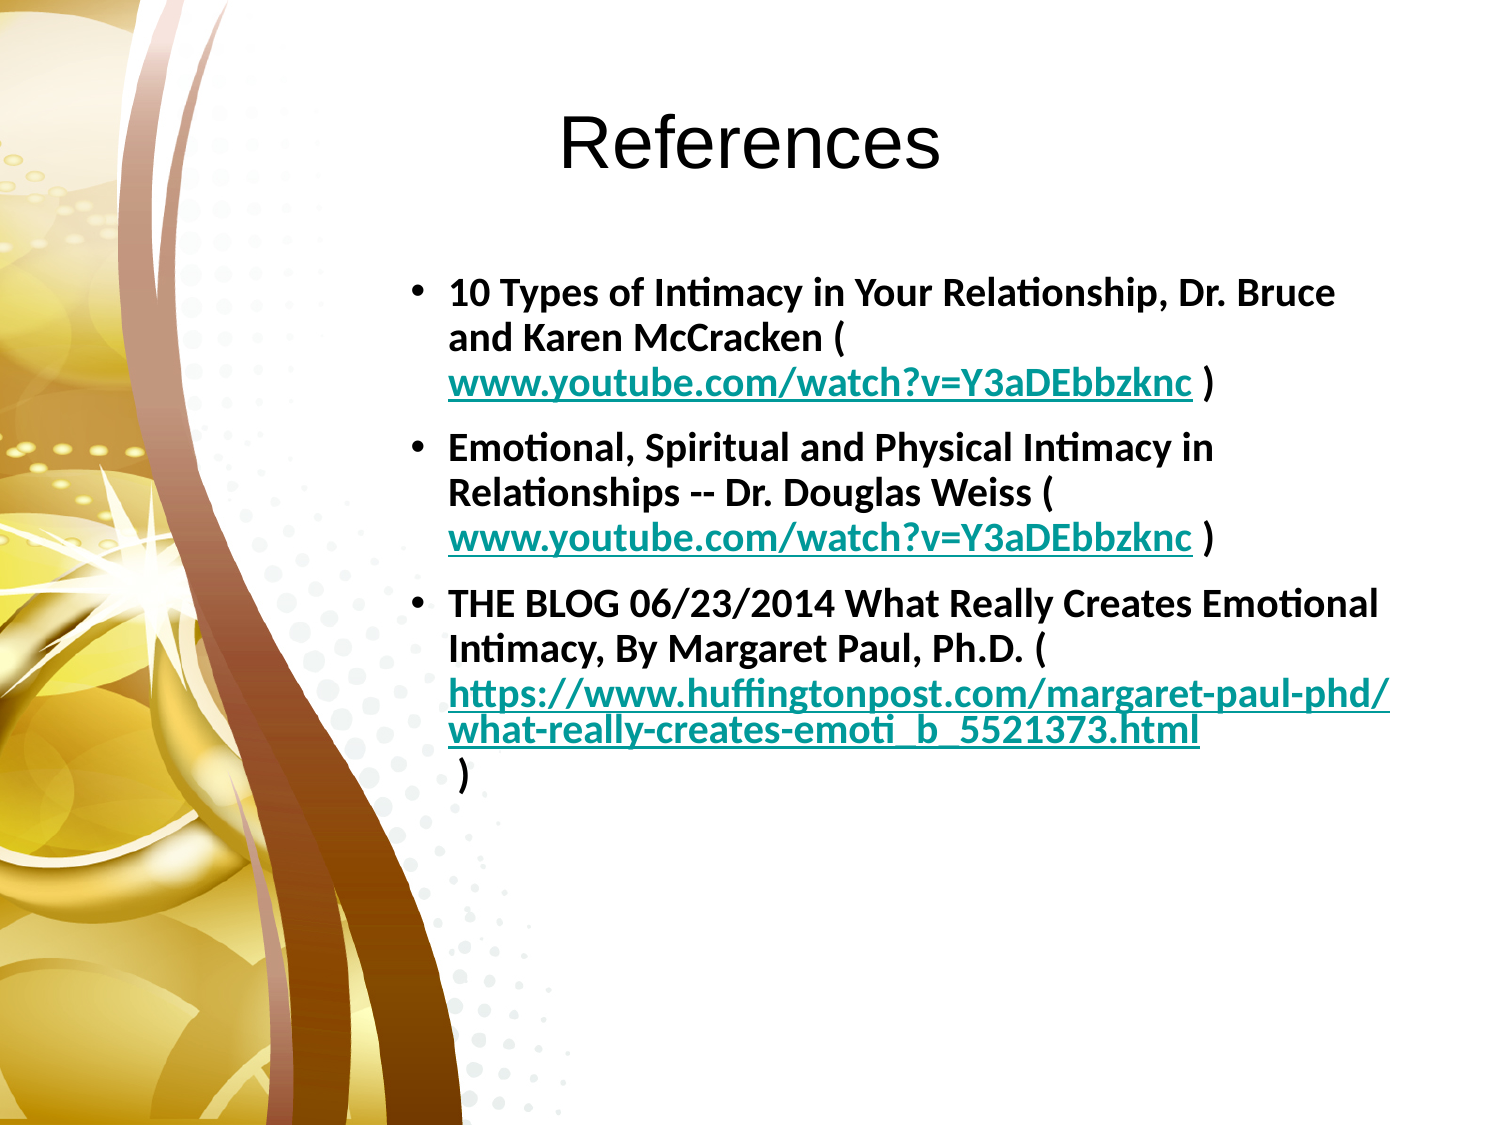

# References
10 Types of Intimacy in Your Relationship, Dr. Bruce and Karen McCracken (www.youtube.com/watch?v=Y3aDEbbzknc )
Emotional, Spiritual and Physical Intimacy in Relationships -- Dr. Douglas Weiss (www.youtube.com/watch?v=Y3aDEbbzknc )
THE BLOG 06/23/2014 What Really Creates Emotional Intimacy, By Margaret Paul, Ph.D. (https://www.huffingtonpost.com/margaret-paul-phd/what-really-creates-emoti_b_5521373.html )